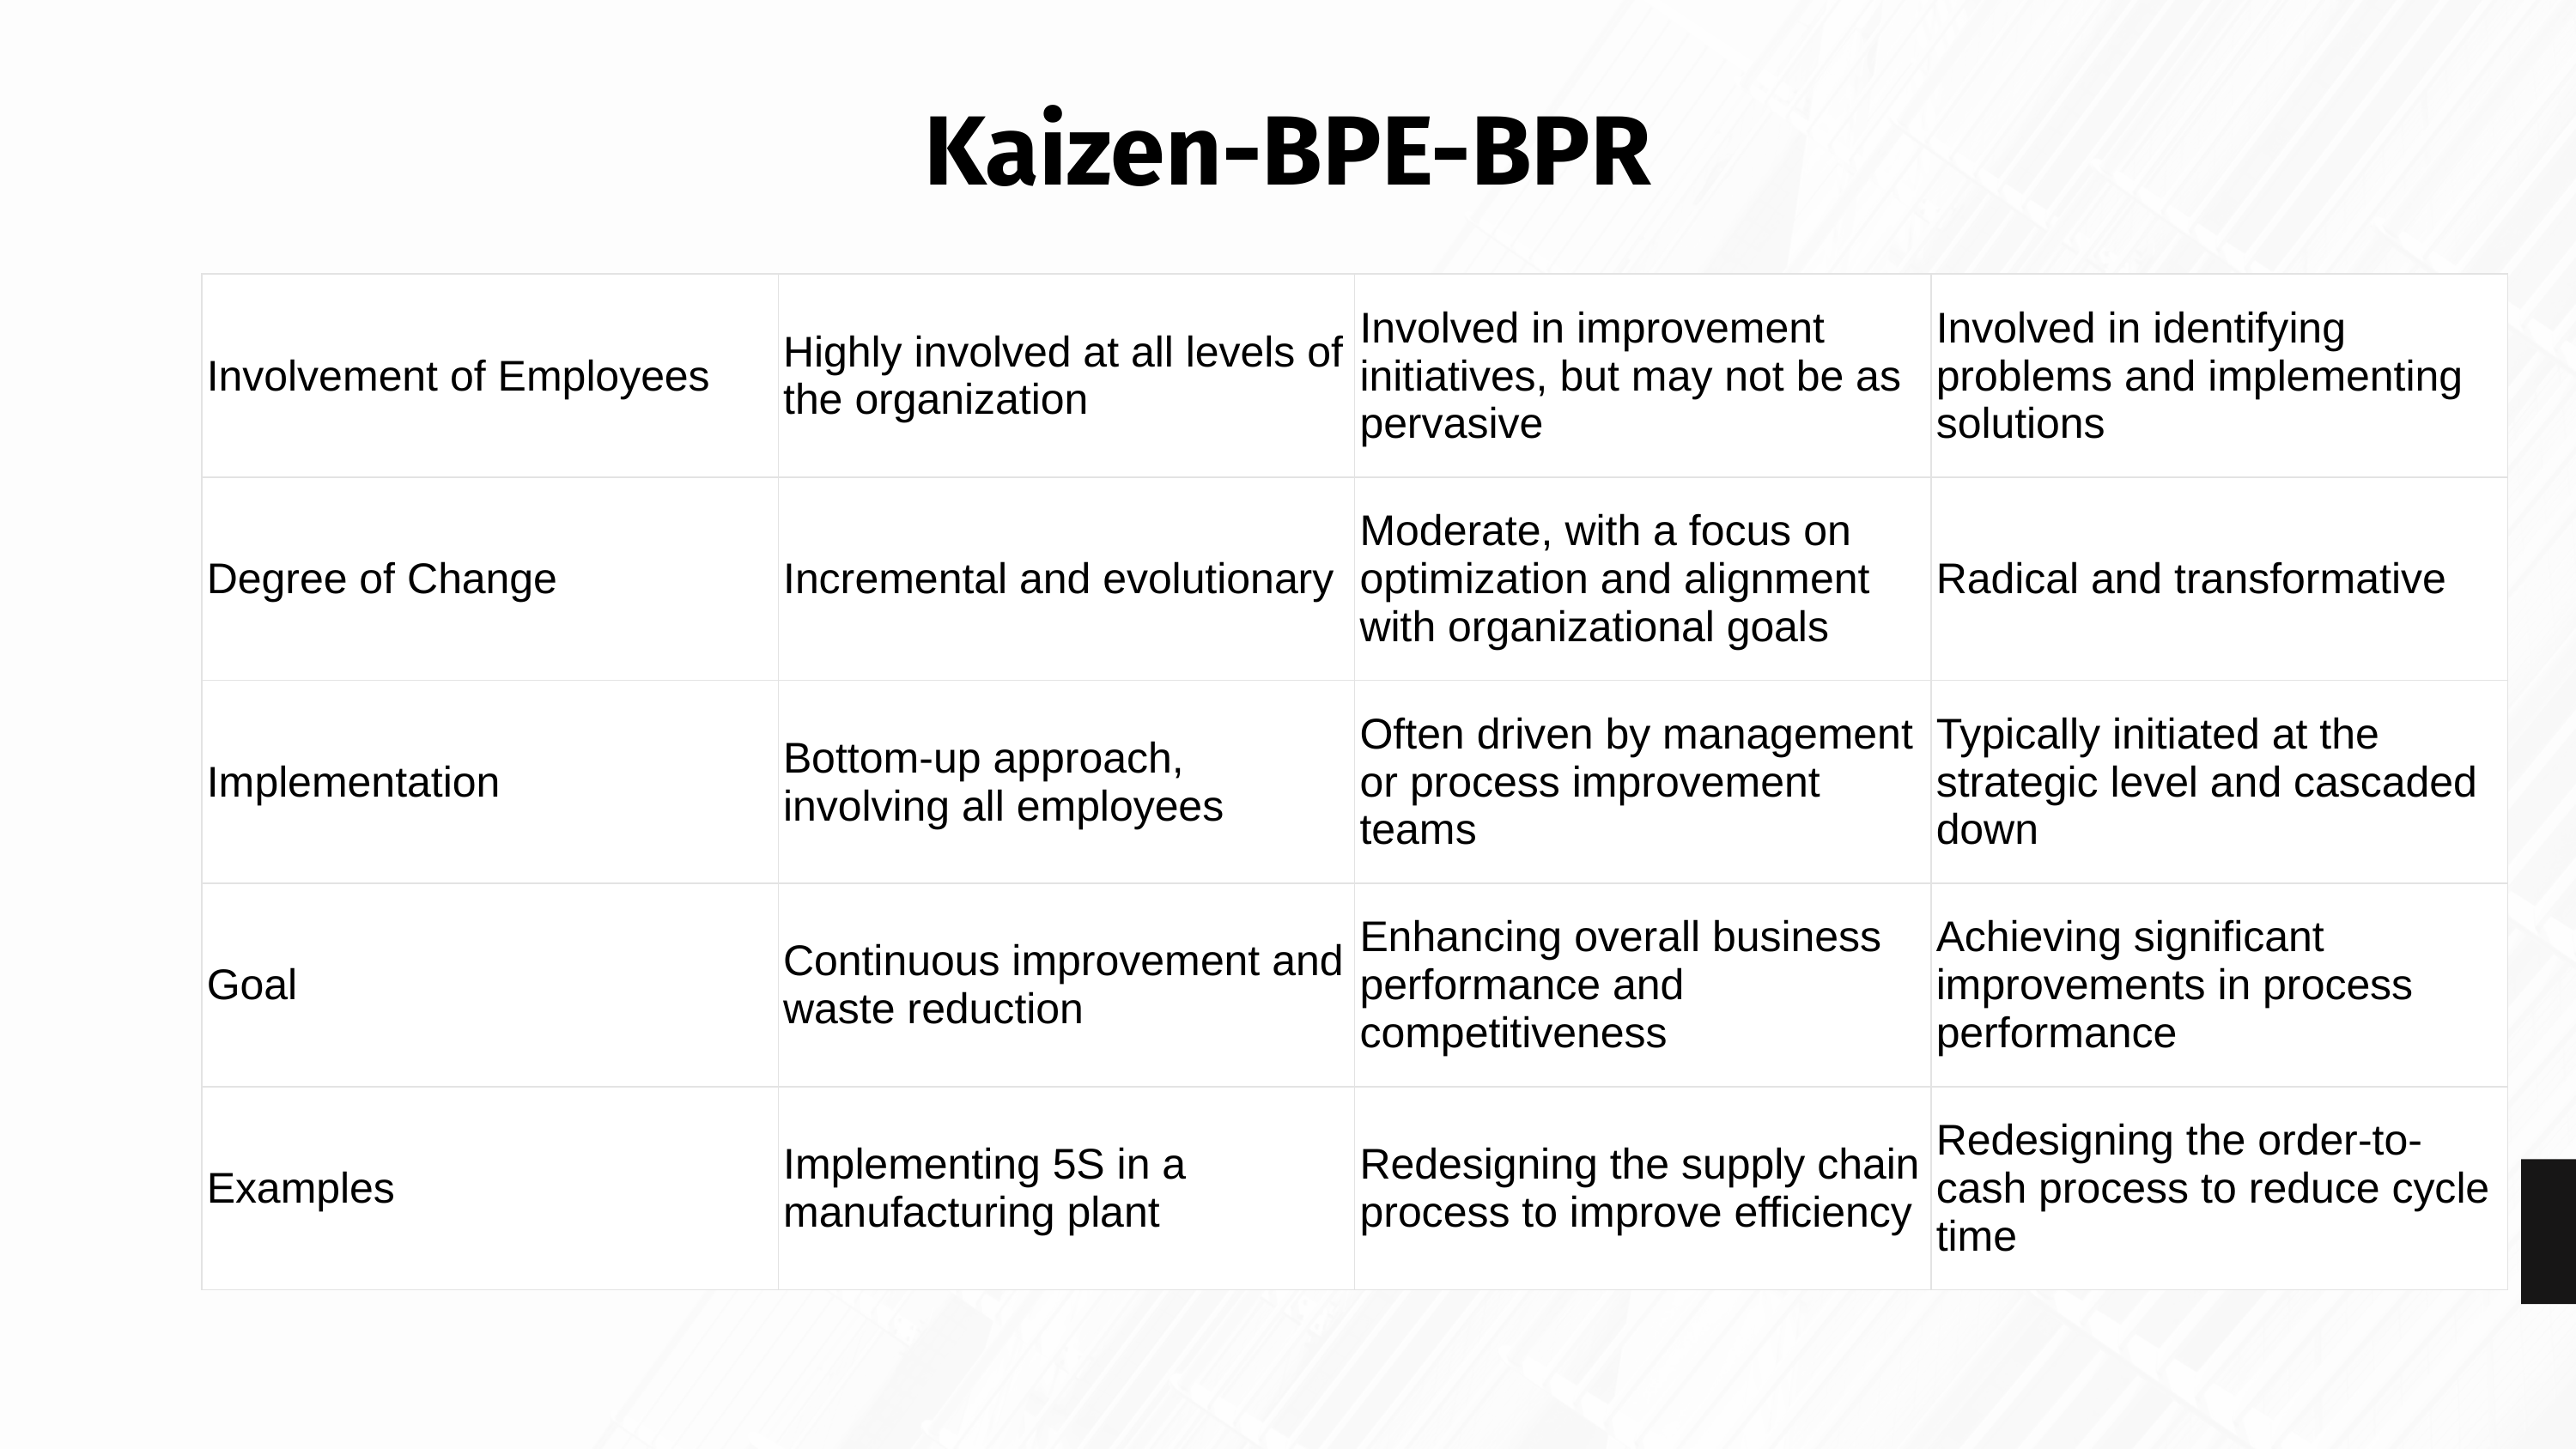

Kaizen-BPE-BPR
| Involvement of Employees | Highly involved at all levels of the organization | Involved in improvement initiatives, but may not be as pervasive | Involved in identifying problems and implementing solutions |
| --- | --- | --- | --- |
| Degree of Change | Incremental and evolutionary | Moderate, with a focus on optimization and alignment with organizational goals | Radical and transformative |
| Implementation | Bottom-up approach, involving all employees | Often driven by management or process improvement teams | Typically initiated at the strategic level and cascaded down |
| Goal | Continuous improvement and waste reduction | Enhancing overall business performance and competitiveness | Achieving significant improvements in process performance |
| Examples | Implementing 5S in a manufacturing plant | Redesigning the supply chain process to improve efficiency | Redesigning the order-to-cash process to reduce cycle time |